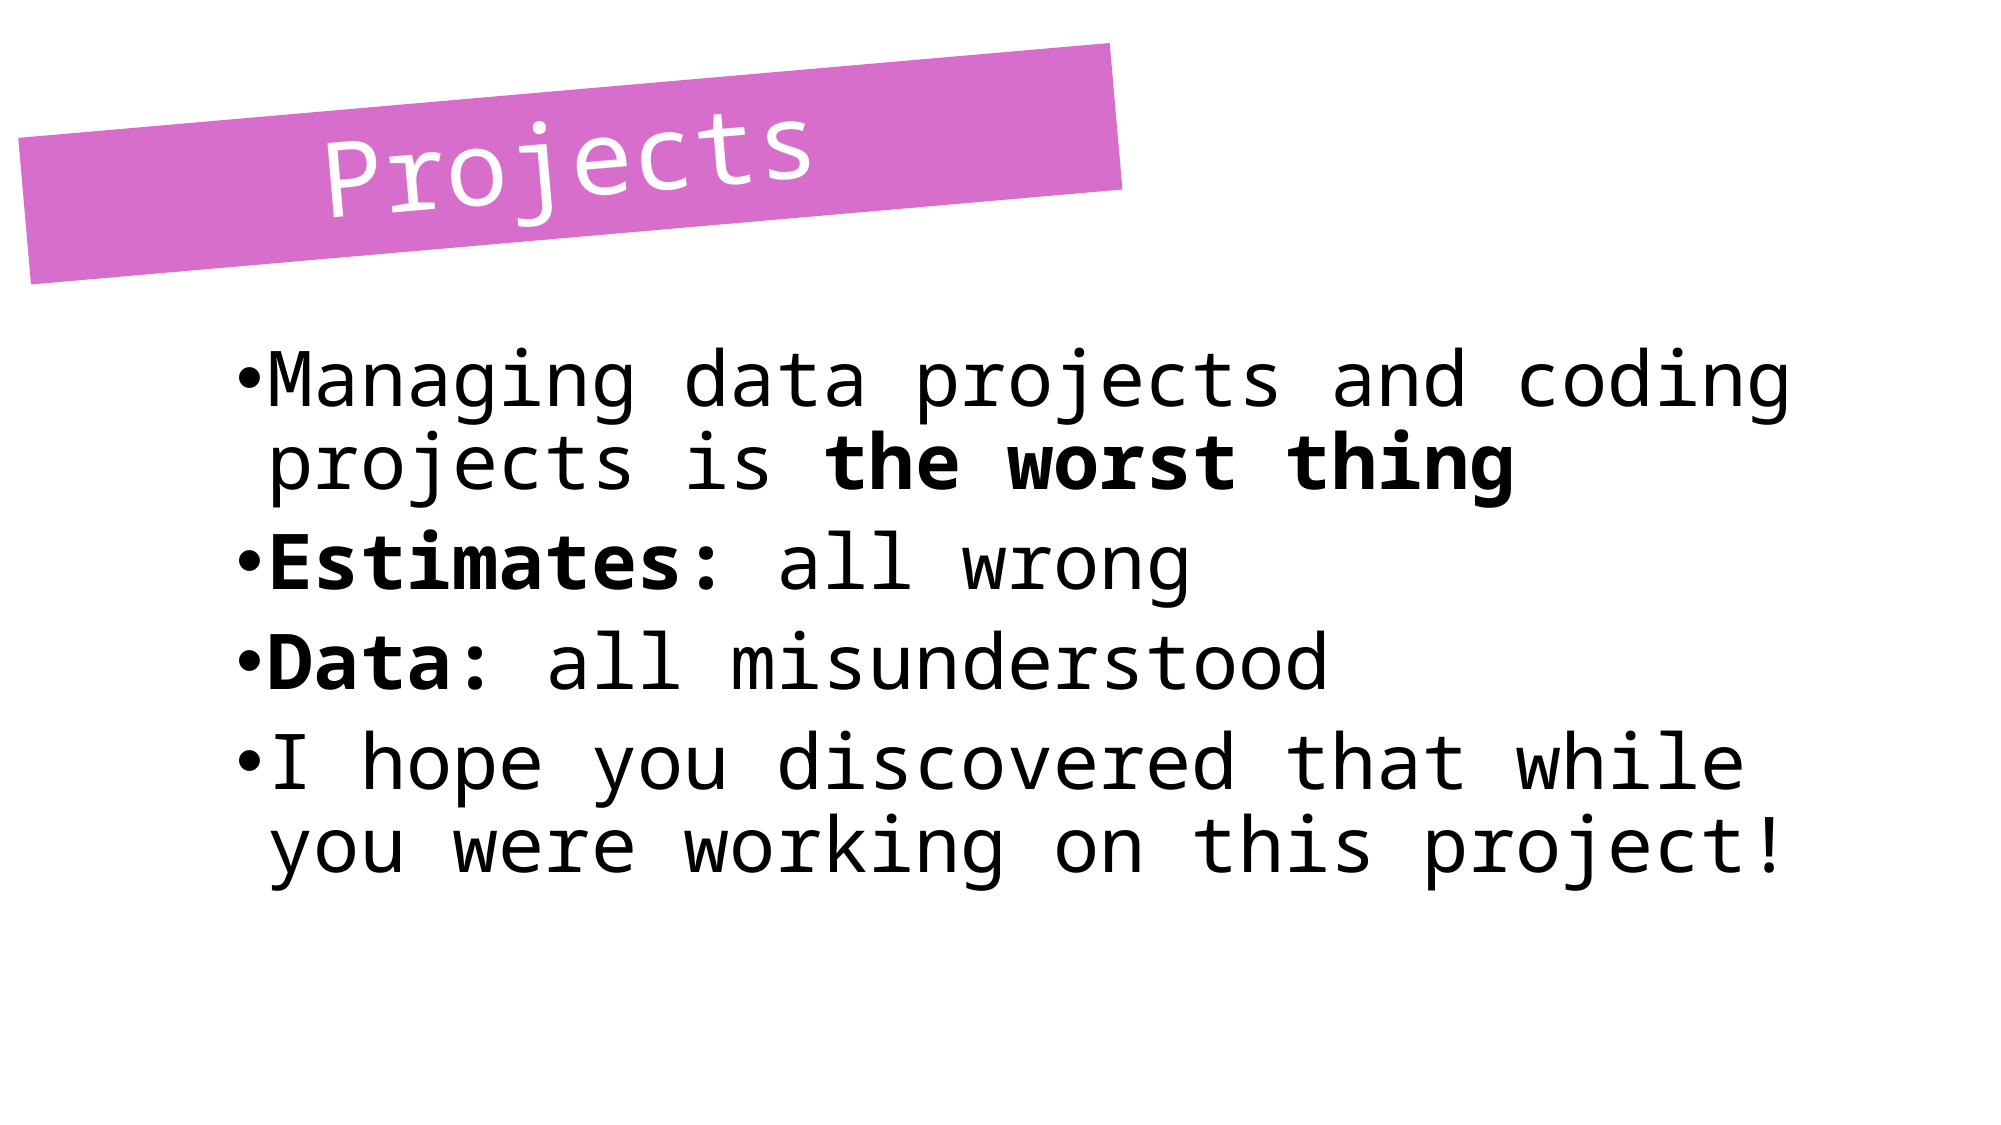

# Projects
Managing data projects and coding projects is the worst thing
Estimates: all wrong
Data: all misunderstood
I hope you discovered that while you were working on this project!